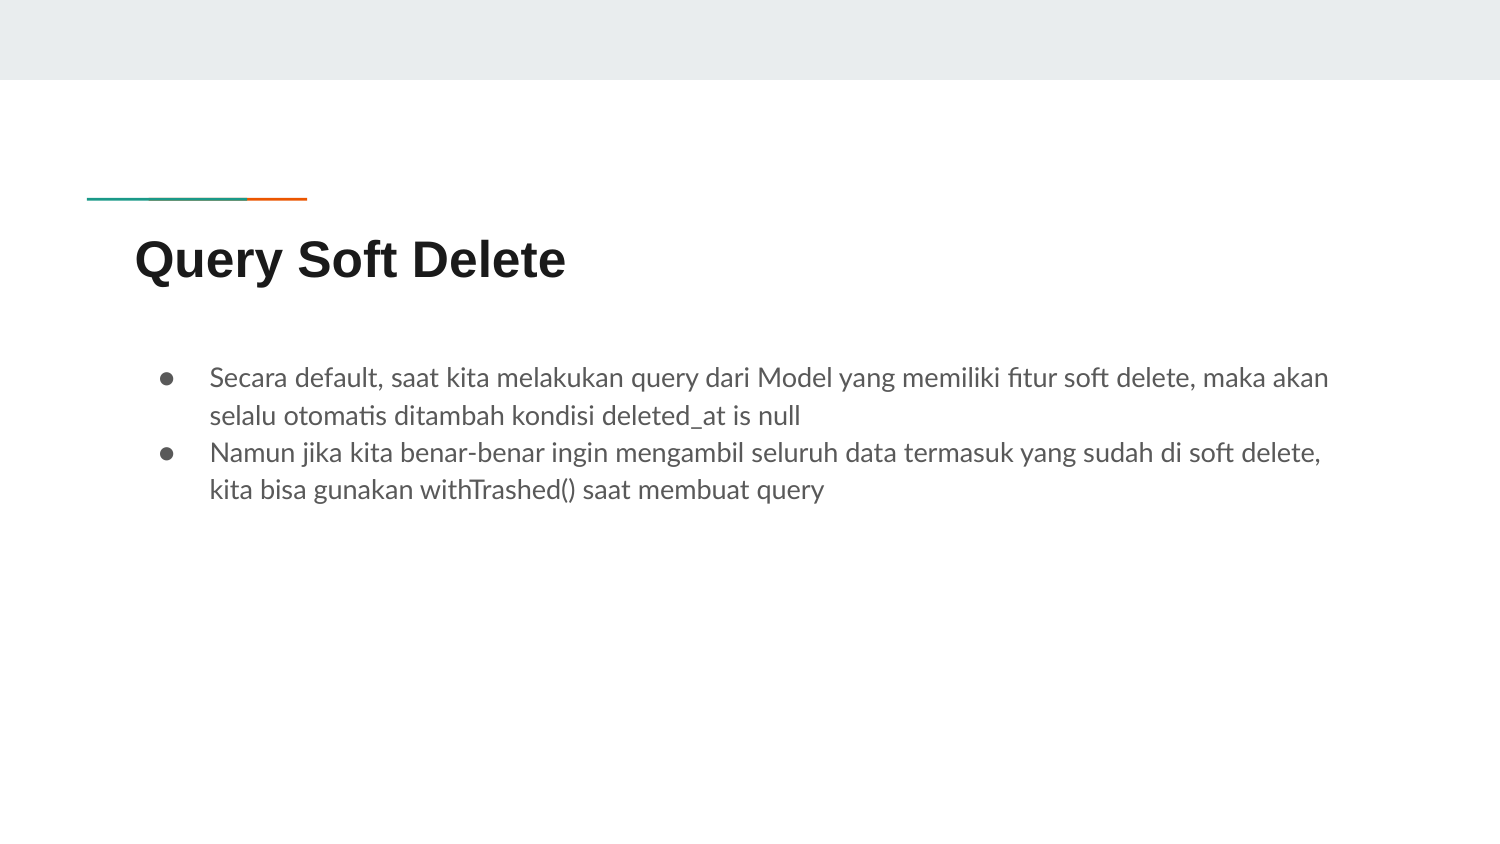

# Query Soft Delete
Secara default, saat kita melakukan query dari Model yang memiliki fitur soft delete, maka akan selalu otomatis ditambah kondisi deleted_at is null
Namun jika kita benar-benar ingin mengambil seluruh data termasuk yang sudah di soft delete, kita bisa gunakan withTrashed() saat membuat query